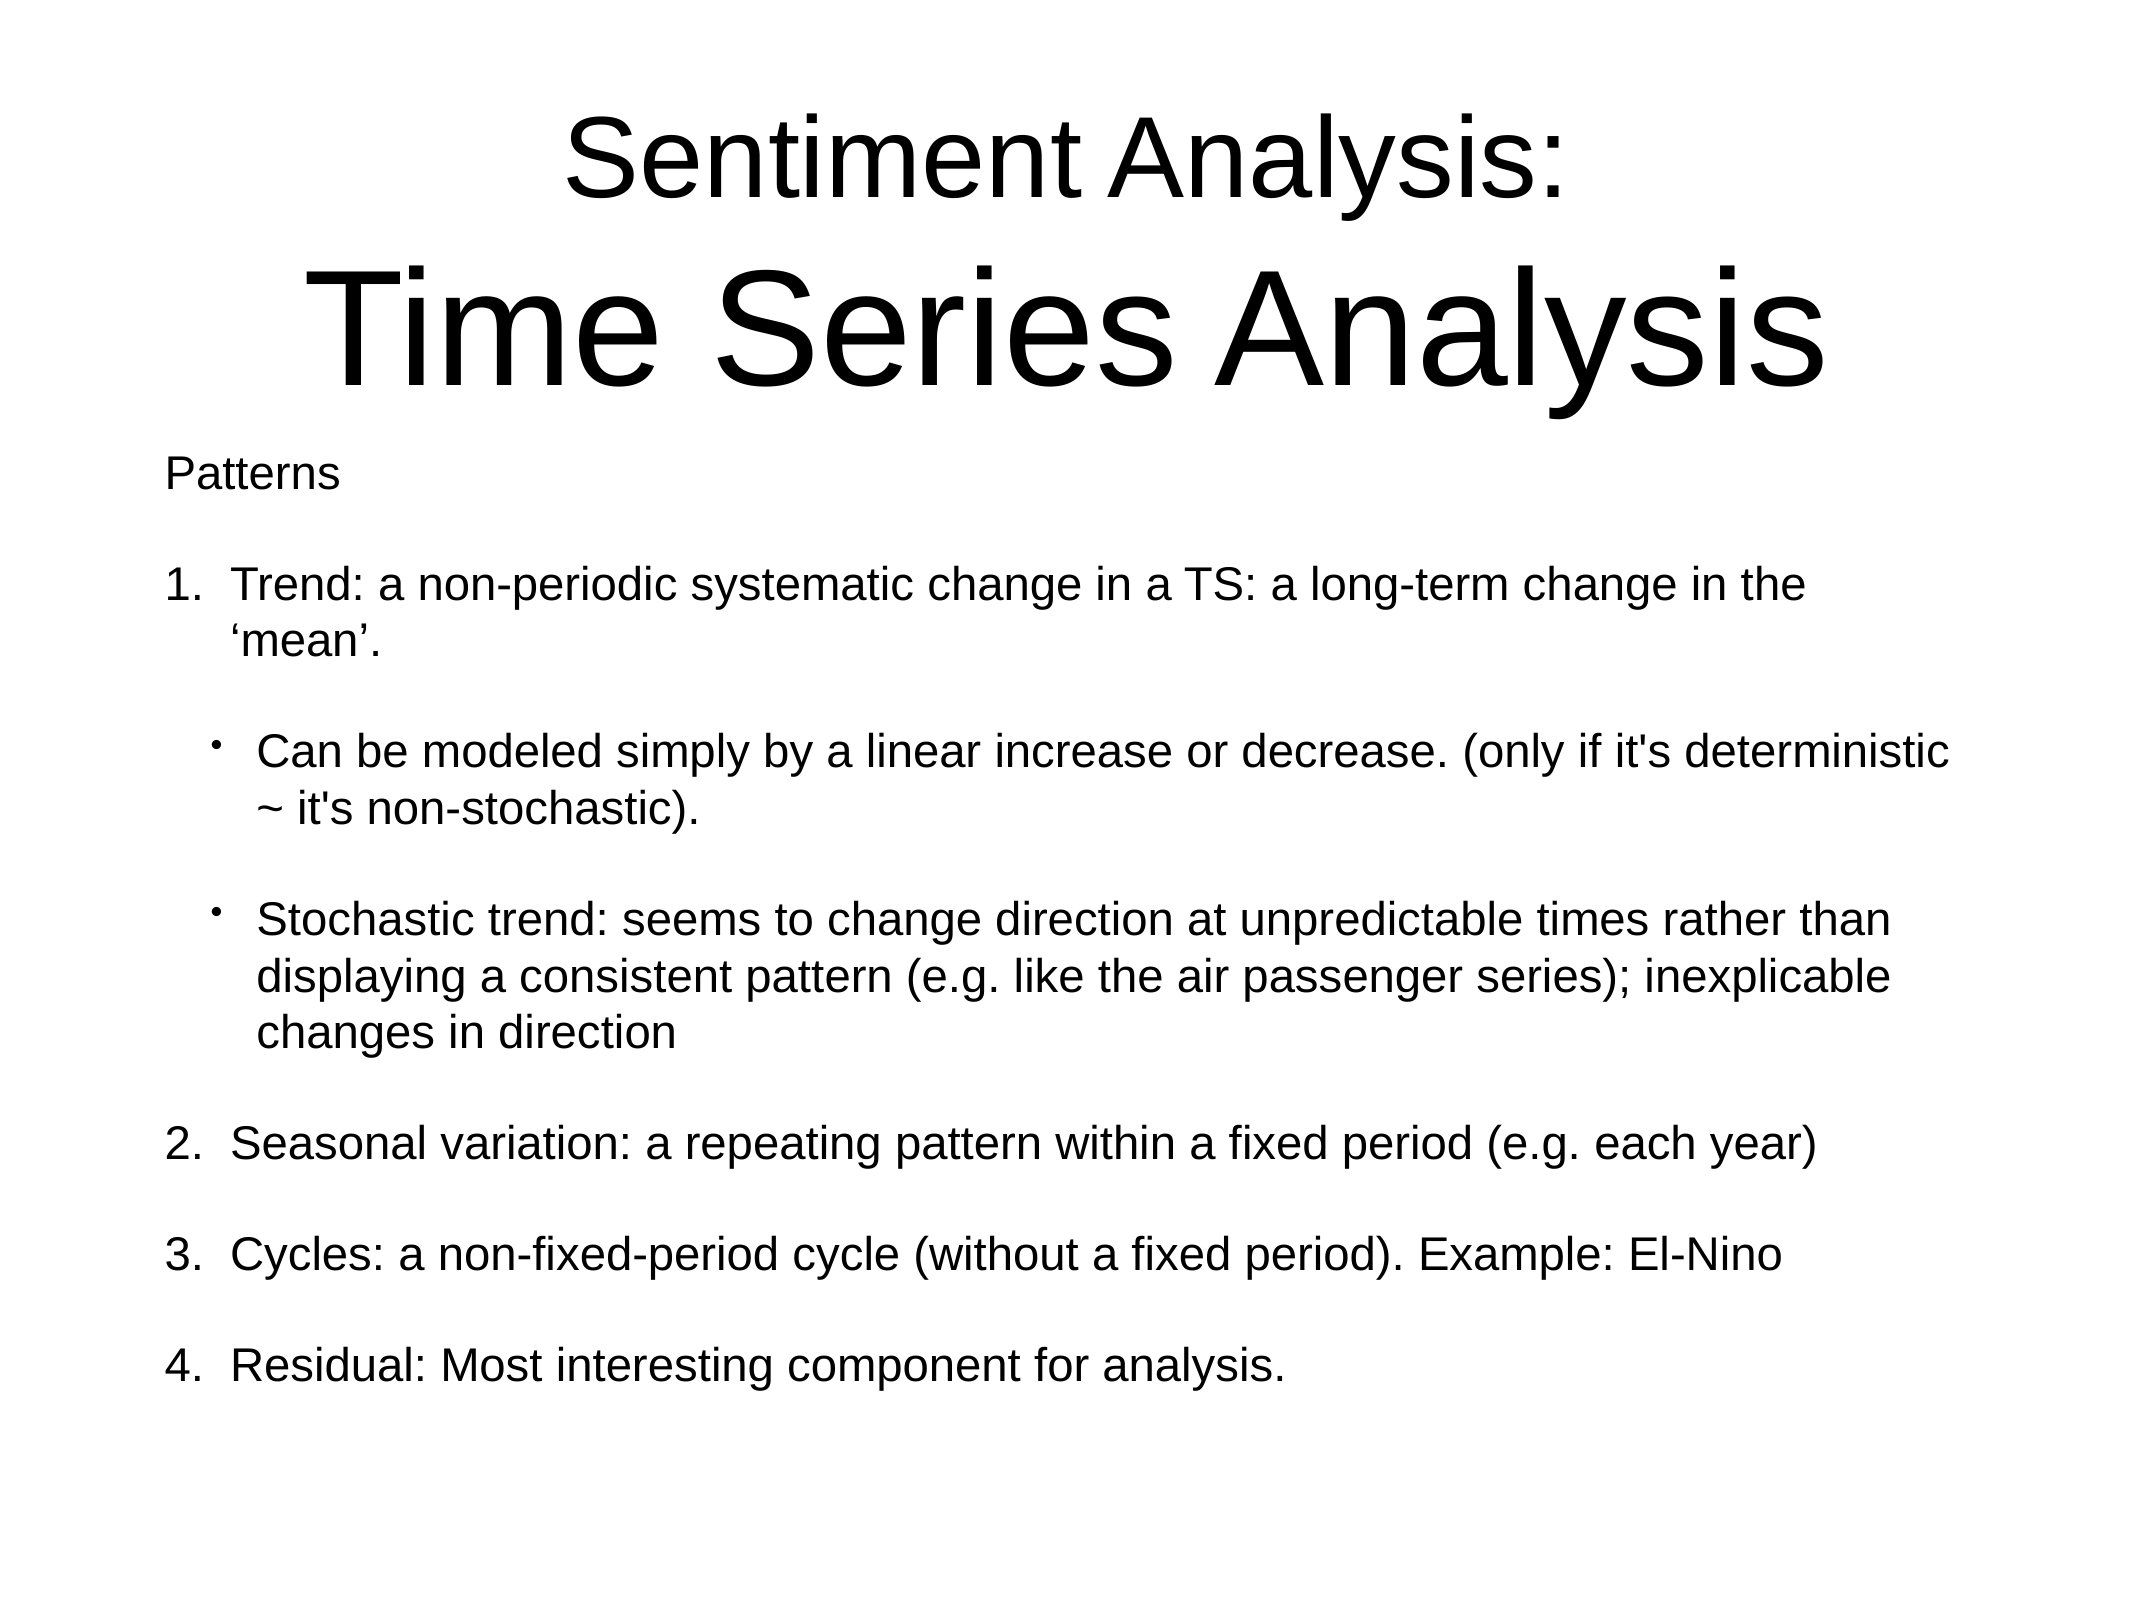

56
# Sentiment Analysis: Time Series Analysis
Patterns
Trend: a non-periodic systematic change in a TS: a long-term change in the ‘mean’.
Can be modeled simply by a linear increase or decrease. (only if it's deterministic ~ it's non-stochastic).
Stochastic trend: seems to change direction at unpredictable times rather than displaying a consistent pattern (e.g. like the air passenger series); inexplicable changes in direction
Seasonal variation: a repeating pattern within a fixed period (e.g. each year)
Cycles: a non-fixed-period cycle (without a fixed period). Example: El-Nino
Residual: Most interesting component for analysis.